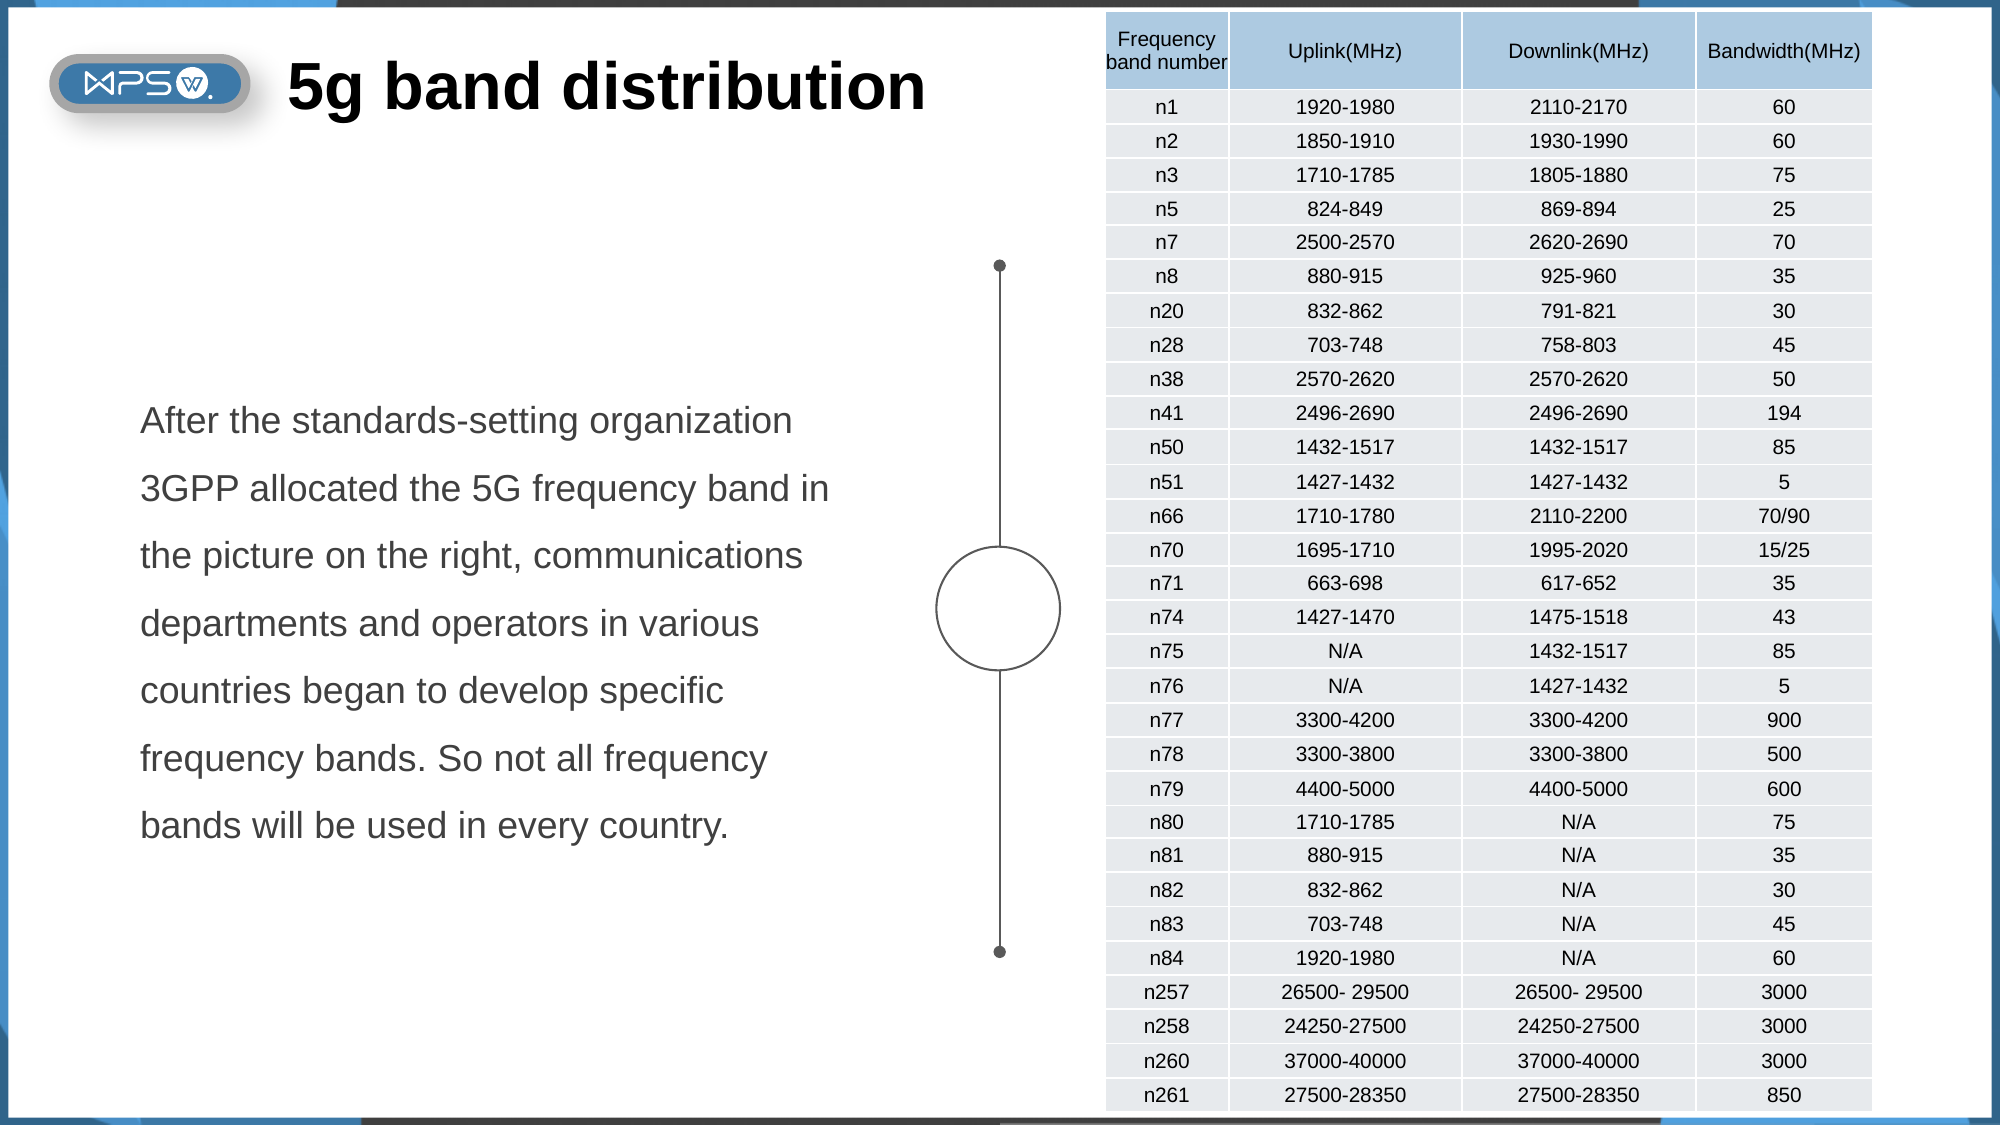

| Frequency band number | Uplink(MHz) | Downlink(MHz) | Bandwidth(MHz) |
| --- | --- | --- | --- |
| n1 | 1920-1980 | 2110-2170 | 60 |
| n2 | 1850-1910 | 1930-1990 | 60 |
| n3 | 1710-1785 | 1805-1880 | 75 |
| n5 | 824-849 | 869-894 | 25 |
| n7 | 2500-2570 | 2620-2690 | 70 |
| n8 | 880-915 | 925-960 | 35 |
| n20 | 832-862 | 791-821 | 30 |
| n28 | 703-748 | 758-803 | 45 |
| n38 | 2570-2620 | 2570-2620 | 50 |
| n41 | 2496-2690 | 2496-2690 | 194 |
| n50 | 1432-1517 | 1432-1517 | 85 |
| n51 | 1427-1432 | 1427-1432 | 5 |
| n66 | 1710-1780 | 2110-2200 | 70/90 |
| n70 | 1695-1710 | 1995-2020 | 15/25 |
| n71 | 663-698 | 617-652 | 35 |
| n74 | 1427-1470 | 1475-1518 | 43 |
| n75 | N/A | 1432-1517 | 85 |
| n76 | N/A | 1427-1432 | 5 |
| n77 | 3300-4200 | 3300-4200 | 900 |
| n78 | 3300-3800 | 3300-3800 | 500 |
| n79 | 4400-5000 | 4400-5000 | 600 |
| n80 | 1710-1785 | N/A | 75 |
| n81 | 880-915 | N/A | 35 |
| n82 | 832-862 | N/A | 30 |
| n83 | 703-748 | N/A | 45 |
| n84 | 1920-1980 | N/A | 60 |
| n257 | 26500- 29500 | 26500- 29500 | 3000 |
| n258 | 24250-27500 | 24250-27500 | 3000 |
| n260 | 37000-40000 | 37000-40000 | 3000 |
| n261 | 27500-28350 | 27500-28350 | 850 |
5g band distribution

After the standards-setting organization 3GPP allocated the 5G frequency band in the picture on the right, communications departments and operators in various countries began to develop specific frequency bands. So not all frequency bands will be used in every country.